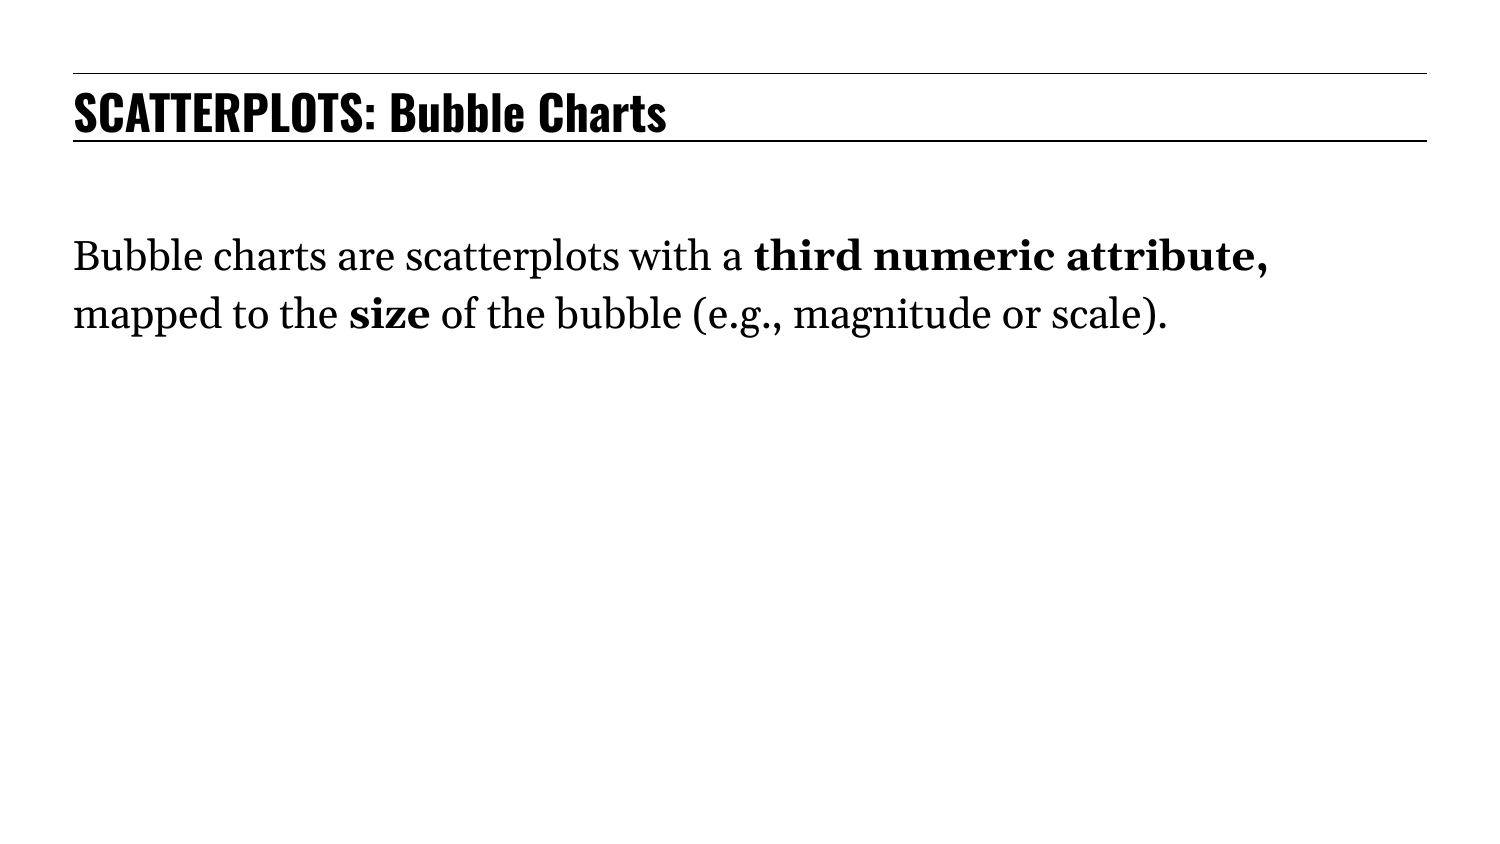

SCATTERPLOTS: Bubble Charts
Bubble charts are scatterplots with a third numeric attribute, mapped to the size of the bubble (e.g., magnitude or scale).